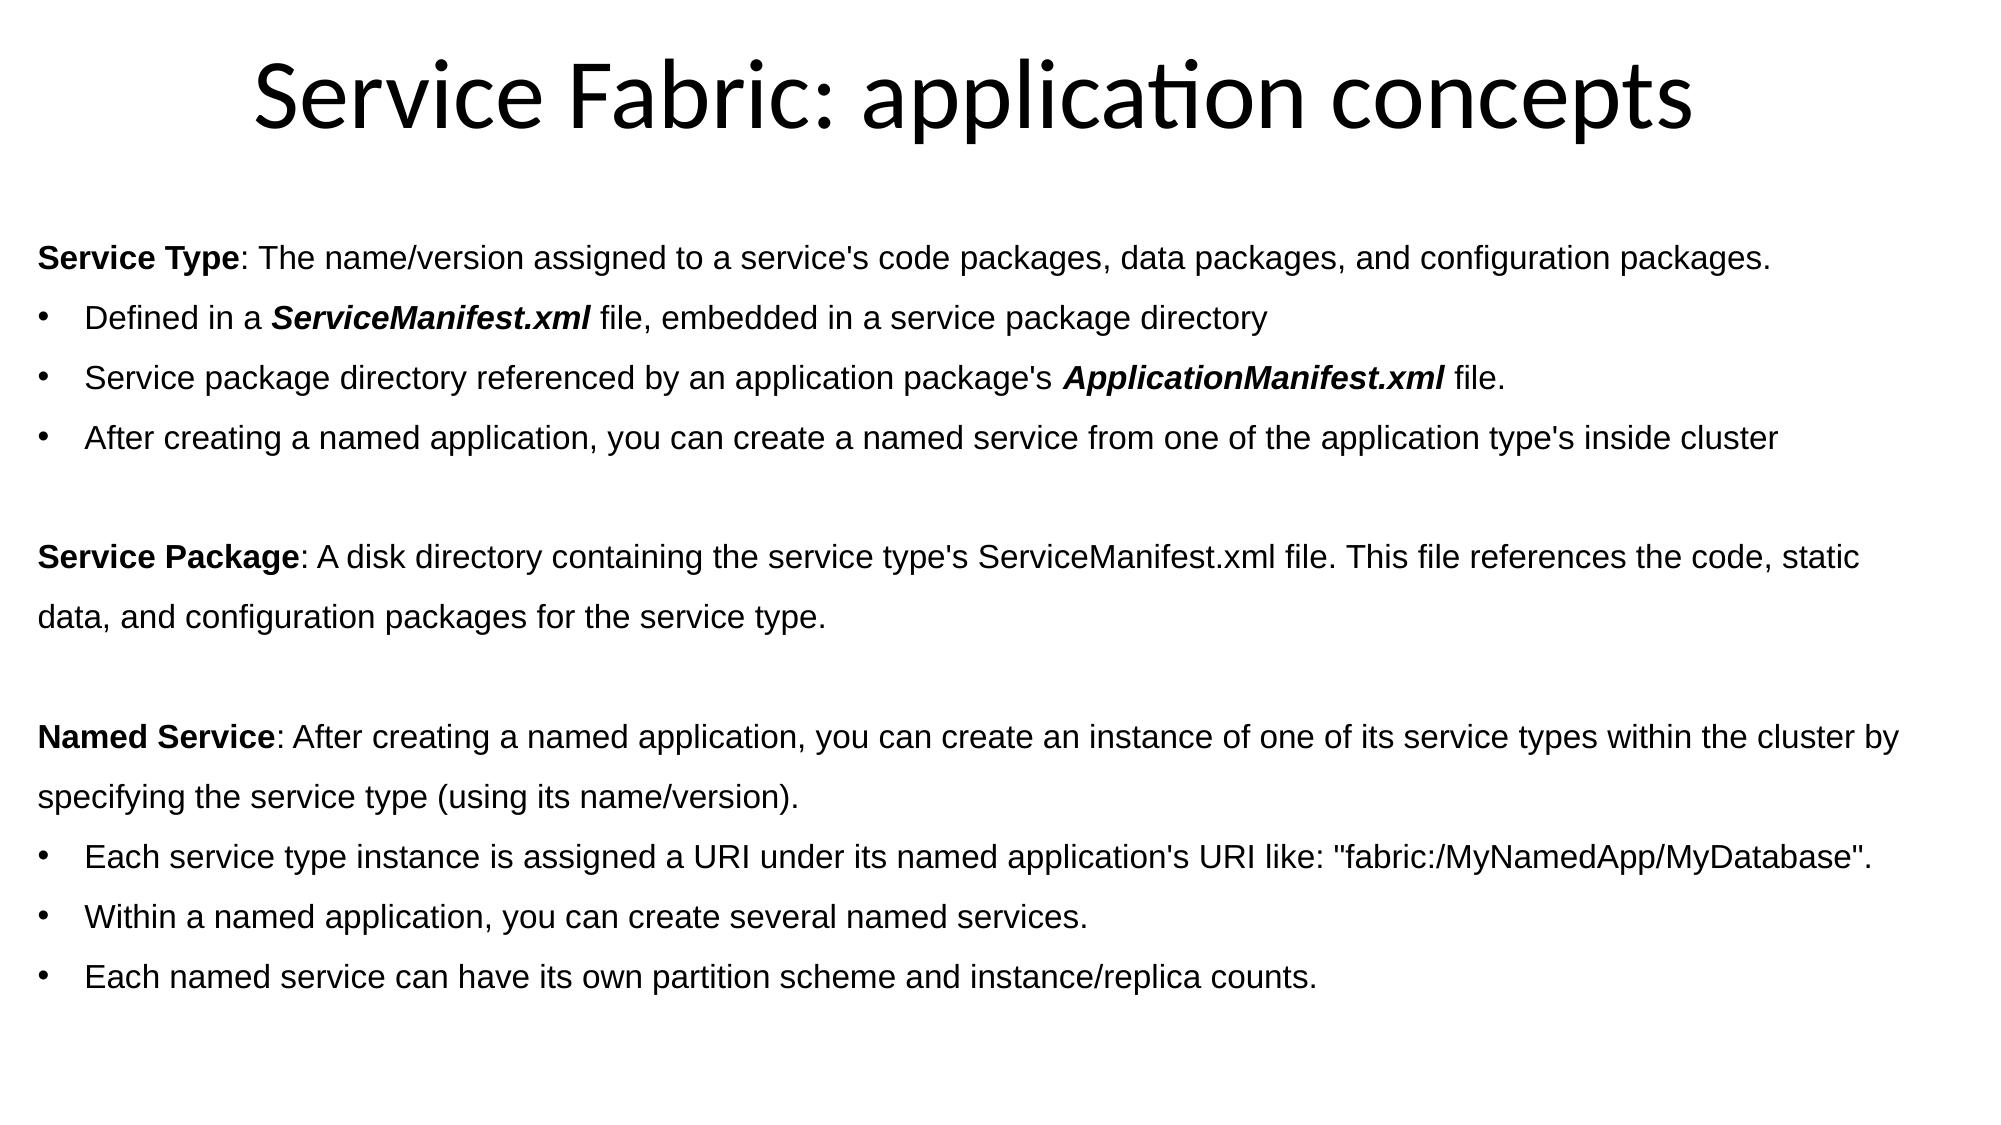

# Service Fabric: application concepts

Service Type: The name/version assigned to a service's code packages, data packages, and configuration packages.
Defined in a ServiceManifest.xml file, embedded in a service package directory
Service package directory referenced by an application package's ApplicationManifest.xml file.
After creating a named application, you can create a named service from one of the application type's inside cluster

Service Package: A disk directory containing the service type's ServiceManifest.xml file. This file references the code, static data, and configuration packages for the service type.

Named Service: After creating a named application, you can create an instance of one of its service types within the cluster by specifying the service type (using its name/version).
Each service type instance is assigned a URI under its named application's URI like: "fabric:/MyNamedApp/MyDatabase".
Within a named application, you can create several named services.
Each named service can have its own partition scheme and instance/replica counts.